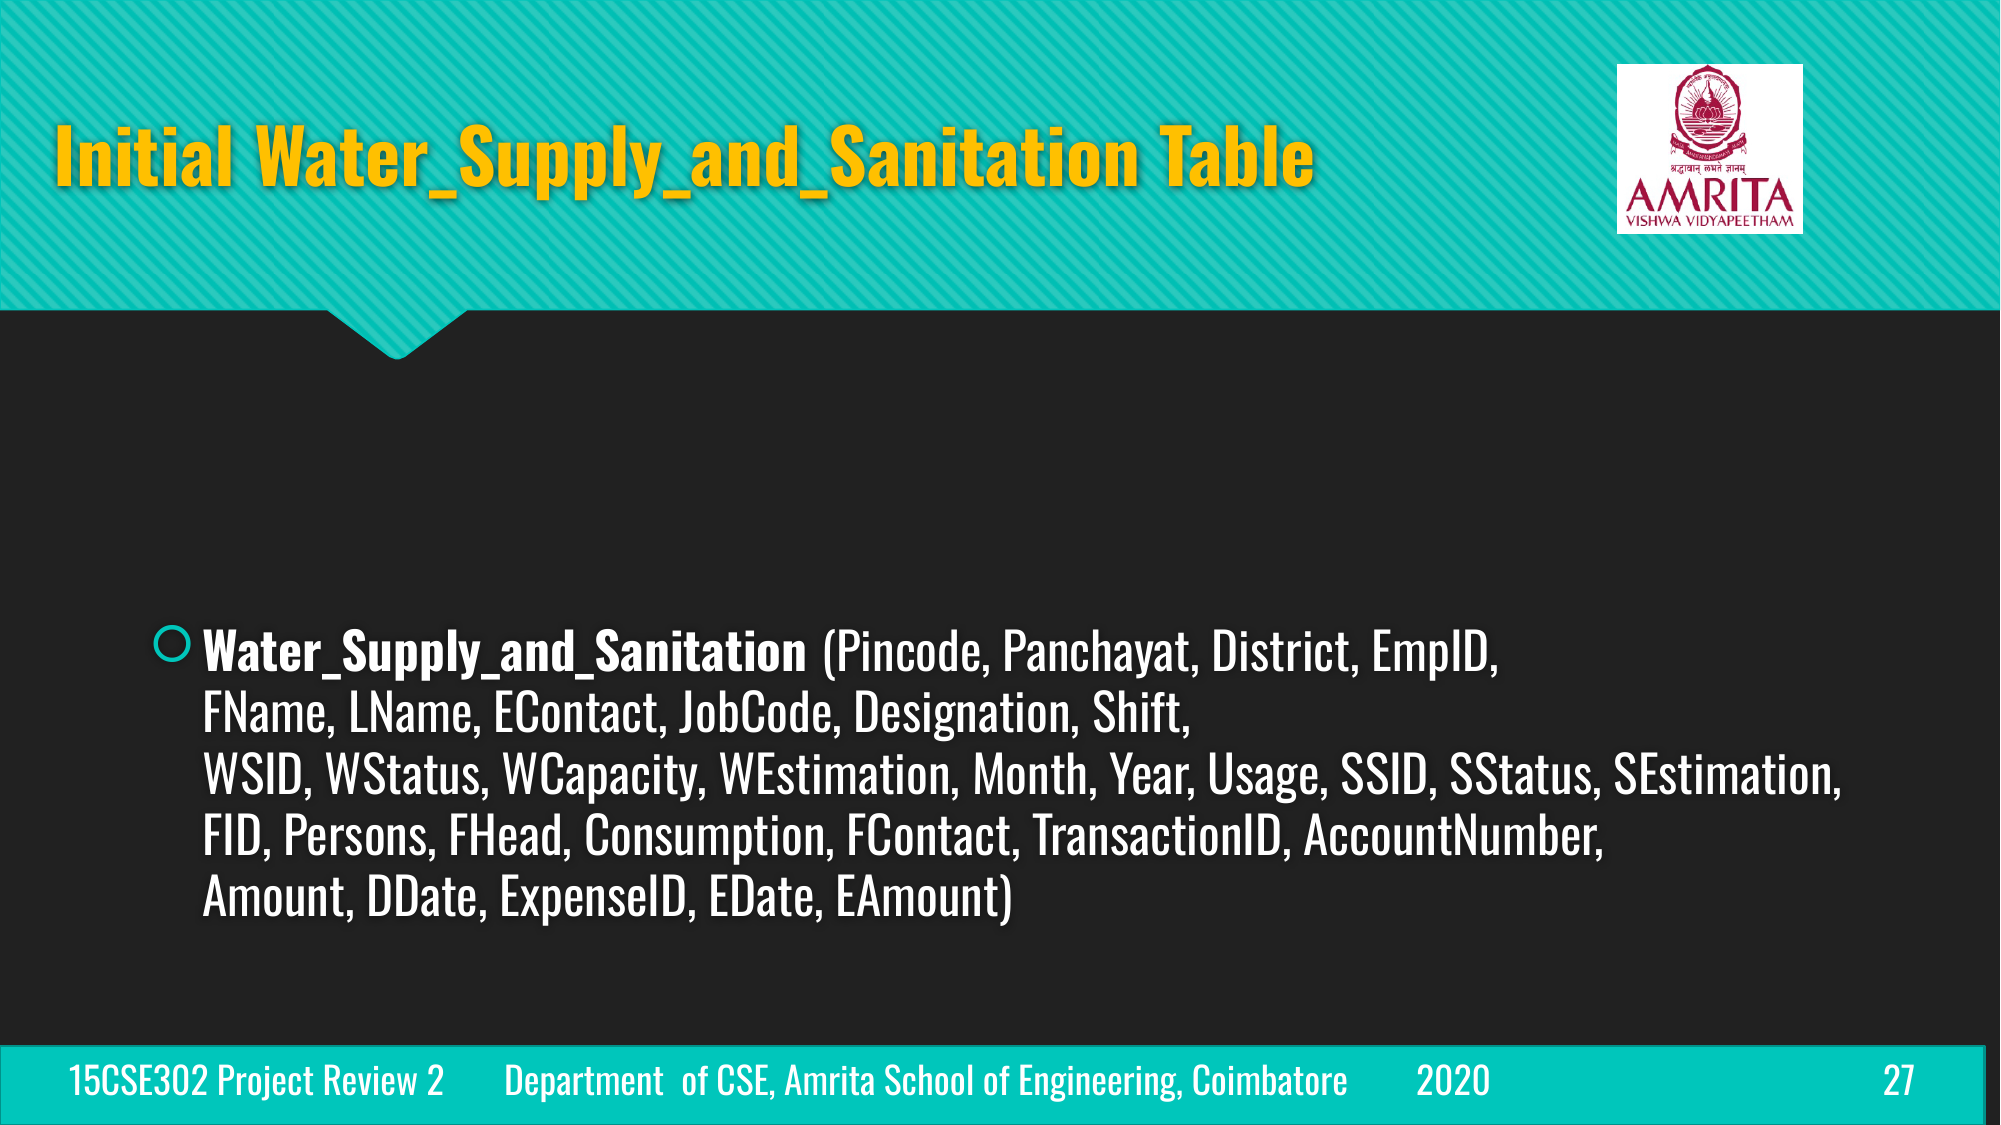

# Initial Water_Supply_and_Sanitation Table

Water_Supply_and_Sanitation (Pincode, Panchayat, District, EmpID, FName, LName, EContact, JobCode, Designation, Shift, WSID, WStatus, WCapacity, WEstimation, Month, Year, Usage, SSID, SStatus, SEstimation, FID, Persons, FHead, Consumption, FContact, TransactionID, AccountNumber, Amount, DDate, ExpenseID, EDate, EAmount)